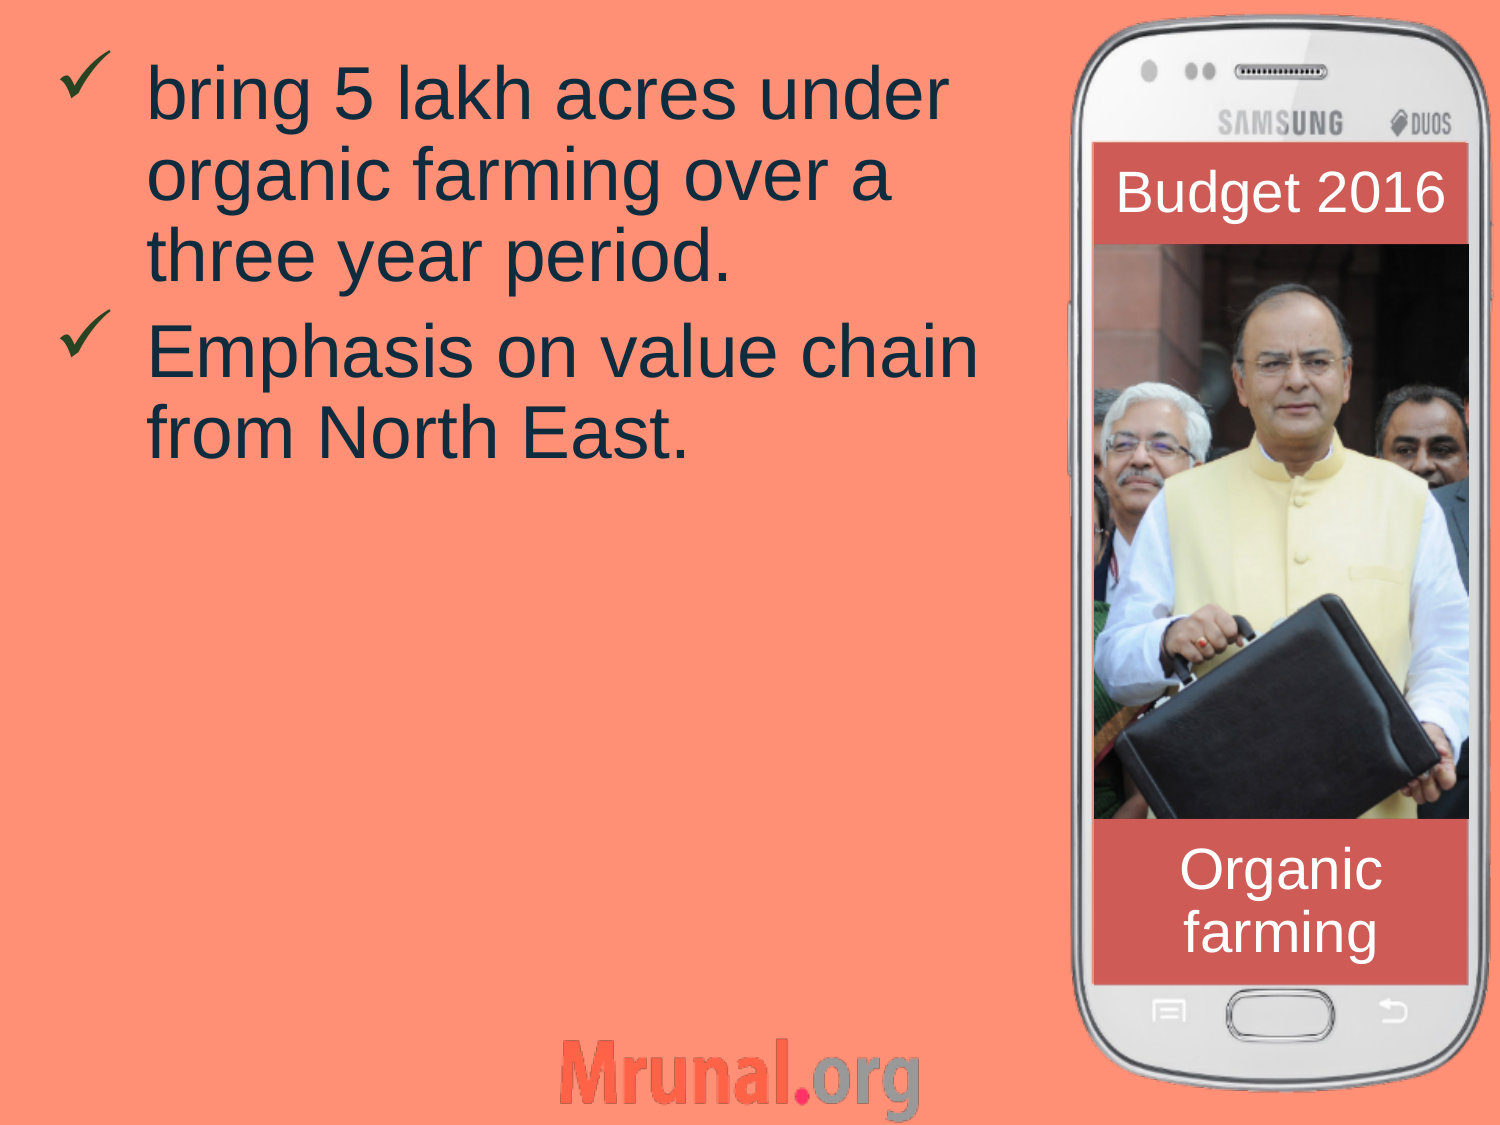

bring 5 lakh acres under organic farming over a three year period.
Emphasis on value chain from North East.
Budget 2016
# Organic farming